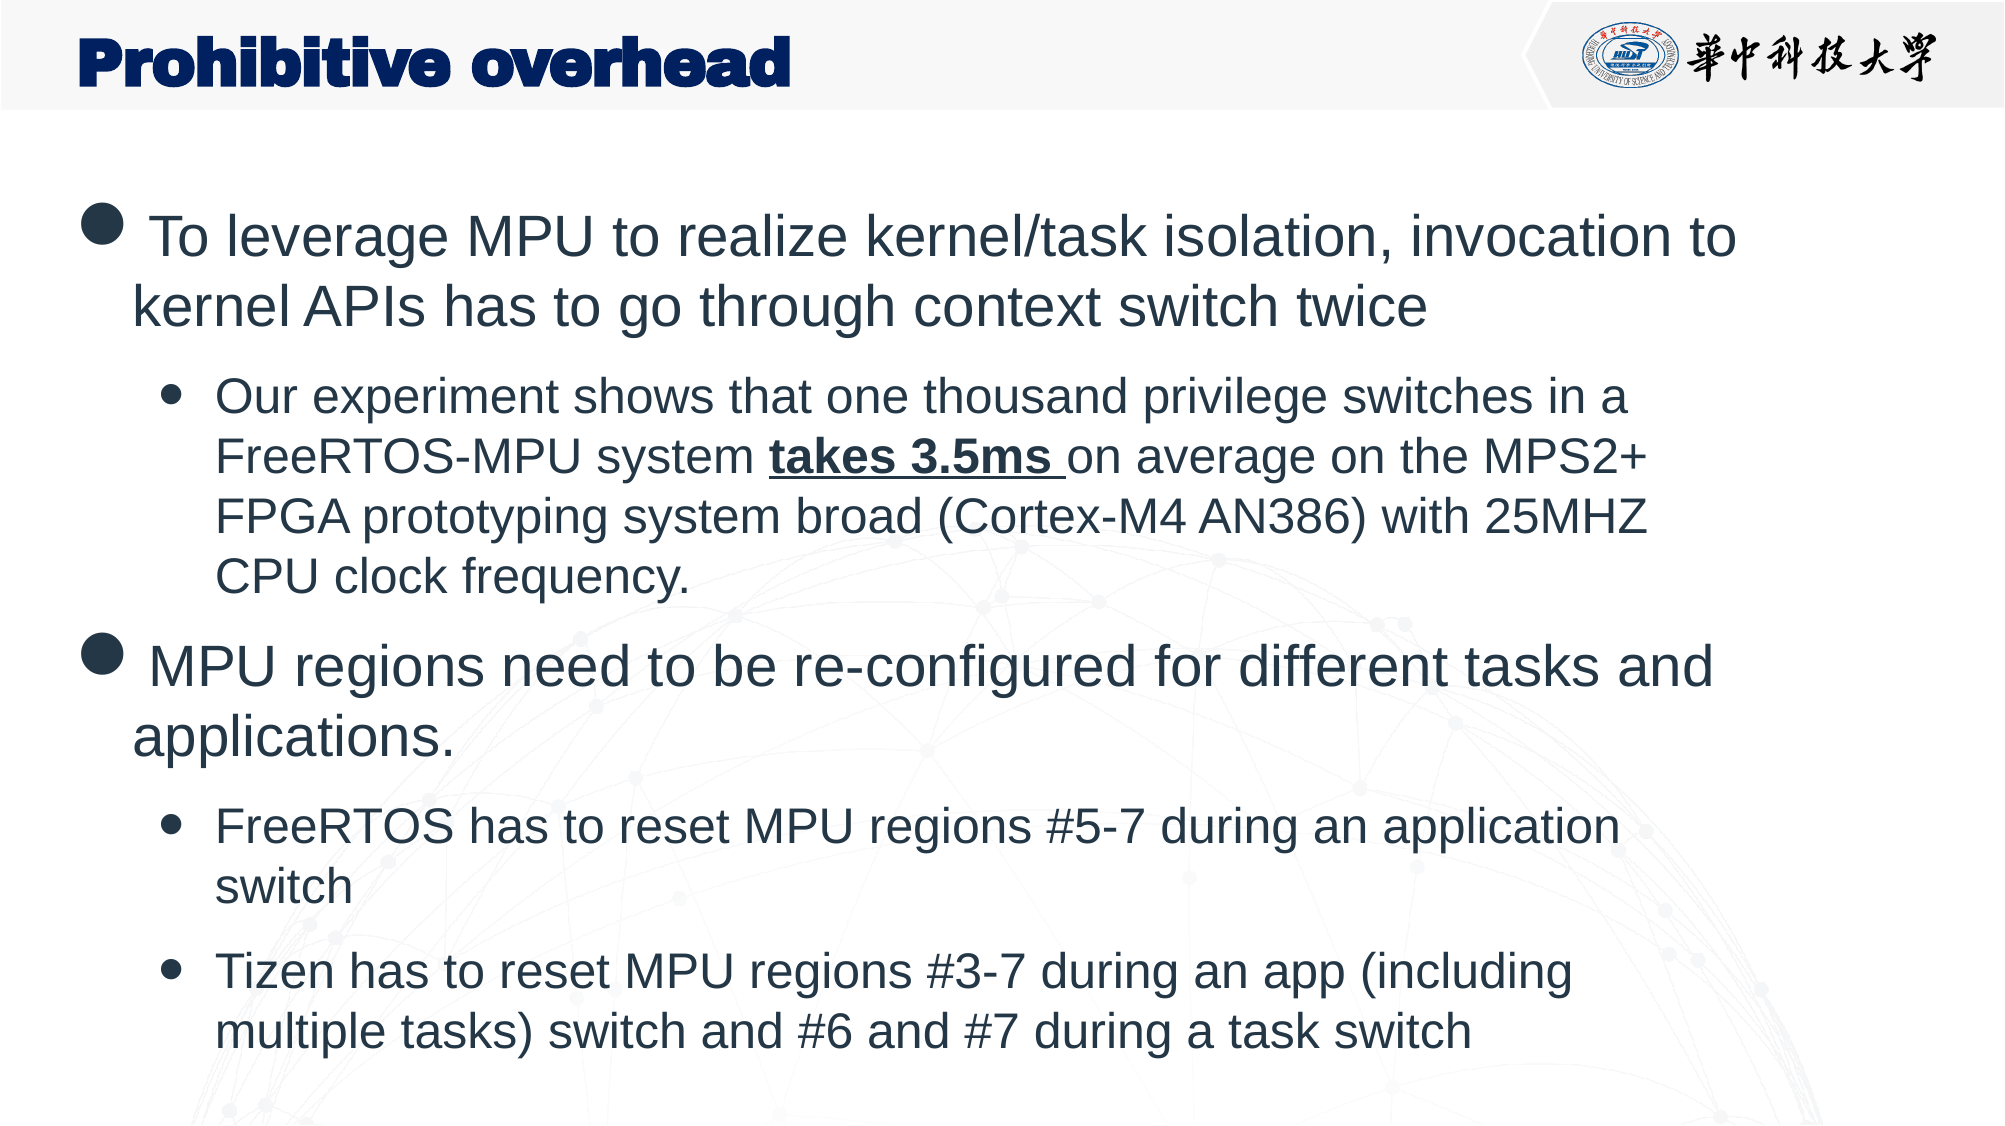

# Prohibitive overhead
To leverage MPU to realize kernel/task isolation, invocation to kernel APIs has to go through context switch twice
Our experiment shows that one thousand privilege switches in a FreeRTOS-MPU system takes 3.5ms on average on the MPS2+ FPGA prototyping system broad (Cortex-M4 AN386) with 25MHZ CPU clock frequency.
MPU regions need to be re-configured for different tasks and applications.
FreeRTOS has to reset MPU regions #5-7 during an application switch
Tizen has to reset MPU regions #3-7 during an app (including multiple tasks) switch and #6 and #7 during a task switch